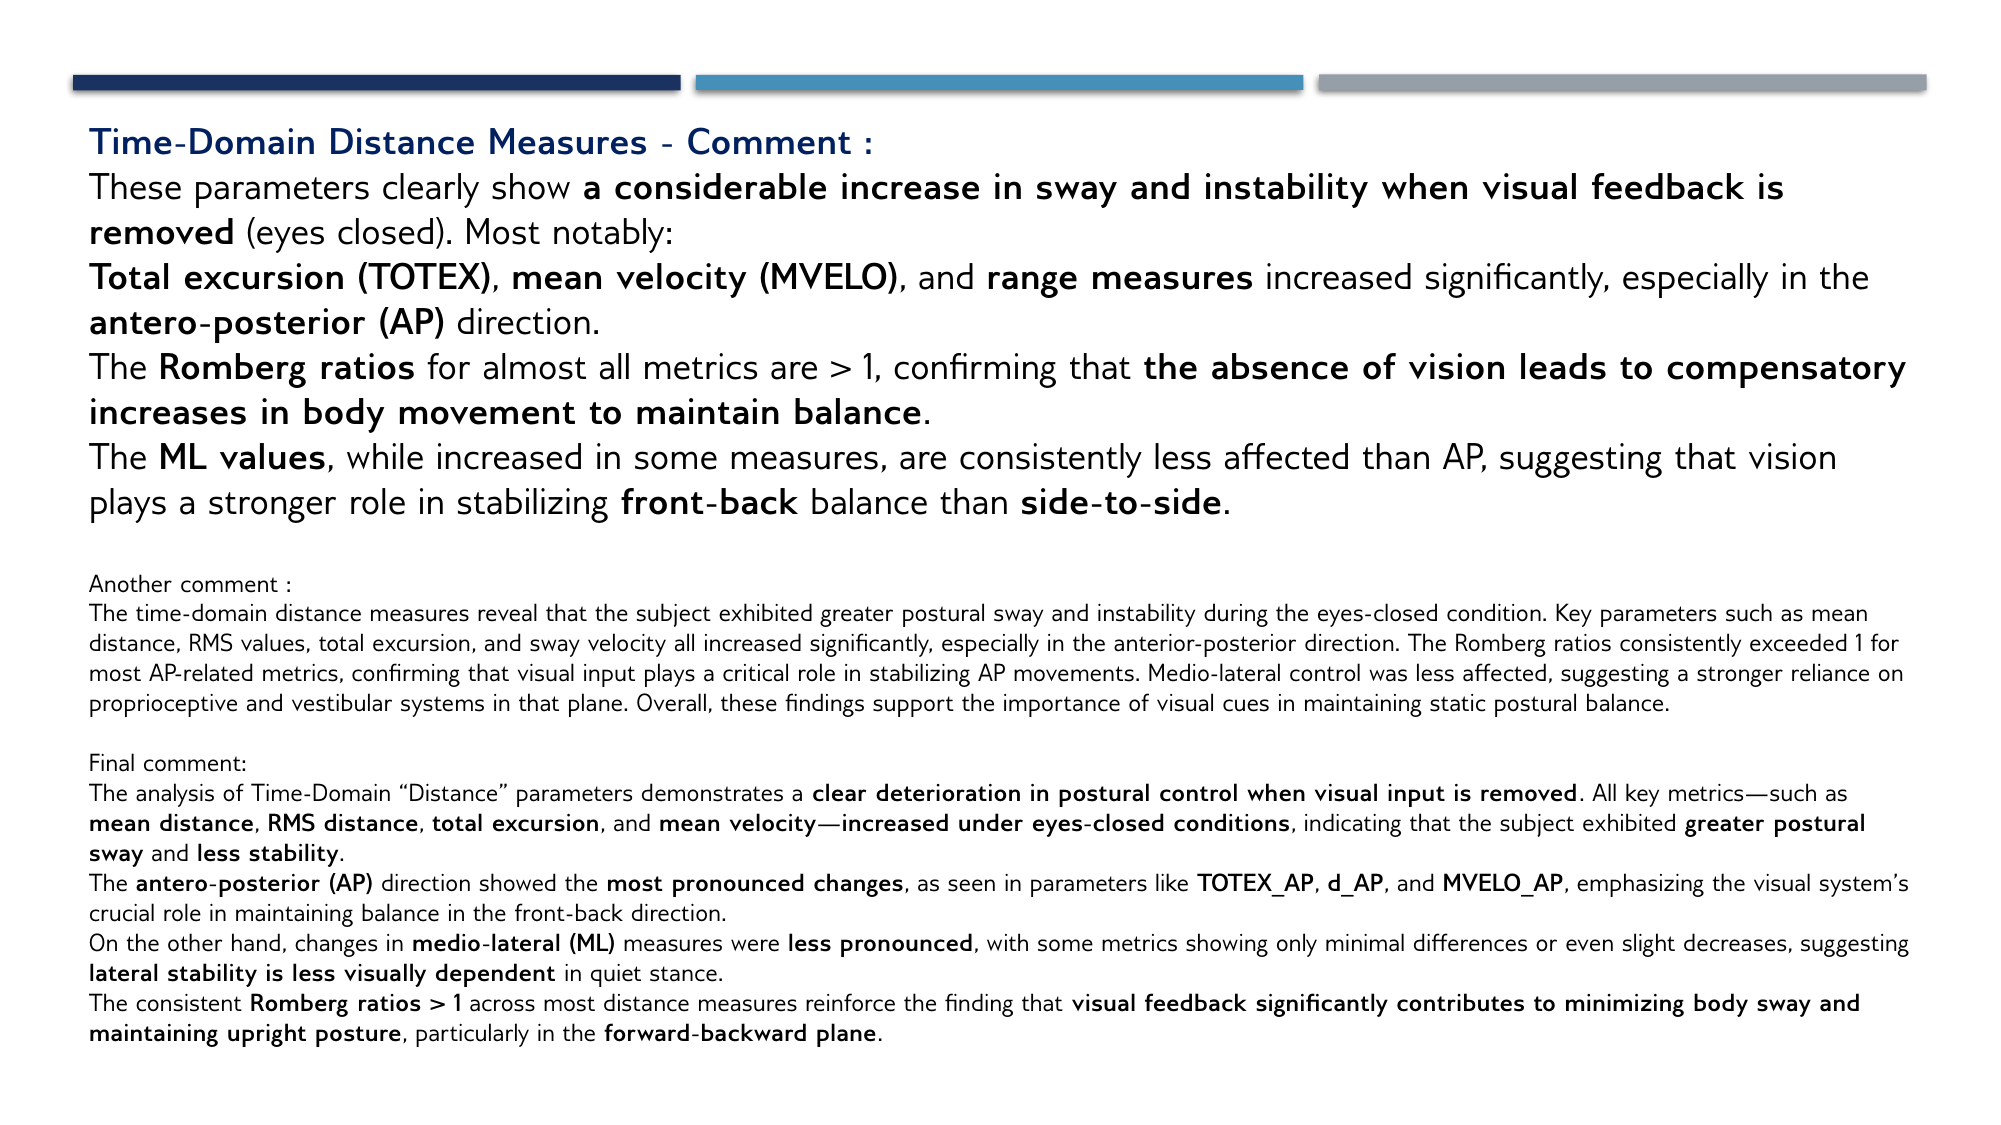

Time-Domain Distance Measures - Comment :
These parameters clearly show a considerable increase in sway and instability when visual feedback is removed (eyes closed). Most notably:
Total excursion (TOTEX), mean velocity (MVELO), and range measures increased significantly, especially in the antero-posterior (AP) direction.
The Romberg ratios for almost all metrics are > 1, confirming that the absence of vision leads to compensatory increases in body movement to maintain balance.
The ML values, while increased in some measures, are consistently less affected than AP, suggesting that vision plays a stronger role in stabilizing front-back balance than side-to-side.

Another comment :
The time-domain distance measures reveal that the subject exhibited greater postural sway and instability during the eyes-closed condition. Key parameters such as mean distance, RMS values, total excursion, and sway velocity all increased significantly, especially in the anterior-posterior direction. The Romberg ratios consistently exceeded 1 for most AP-related metrics, confirming that visual input plays a critical role in stabilizing AP movements. Medio-lateral control was less affected, suggesting a stronger reliance on proprioceptive and vestibular systems in that plane. Overall, these findings support the importance of visual cues in maintaining static postural balance.

Final comment:
The analysis of Time-Domain “Distance” parameters demonstrates a clear deterioration in postural control when visual input is removed. All key metrics—such as mean distance, RMS distance, total excursion, and mean velocity—increased under eyes-closed conditions, indicating that the subject exhibited greater postural sway and less stability.
The antero-posterior (AP) direction showed the most pronounced changes, as seen in parameters like TOTEX_AP, d_AP, and MVELO_AP, emphasizing the visual system’s crucial role in maintaining balance in the front-back direction.
On the other hand, changes in medio-lateral (ML) measures were less pronounced, with some metrics showing only minimal differences or even slight decreases, suggesting lateral stability is less visually dependent in quiet stance.
The consistent Romberg ratios > 1 across most distance measures reinforce the finding that visual feedback significantly contributes to minimizing body sway and maintaining upright posture, particularly in the forward-backward plane.